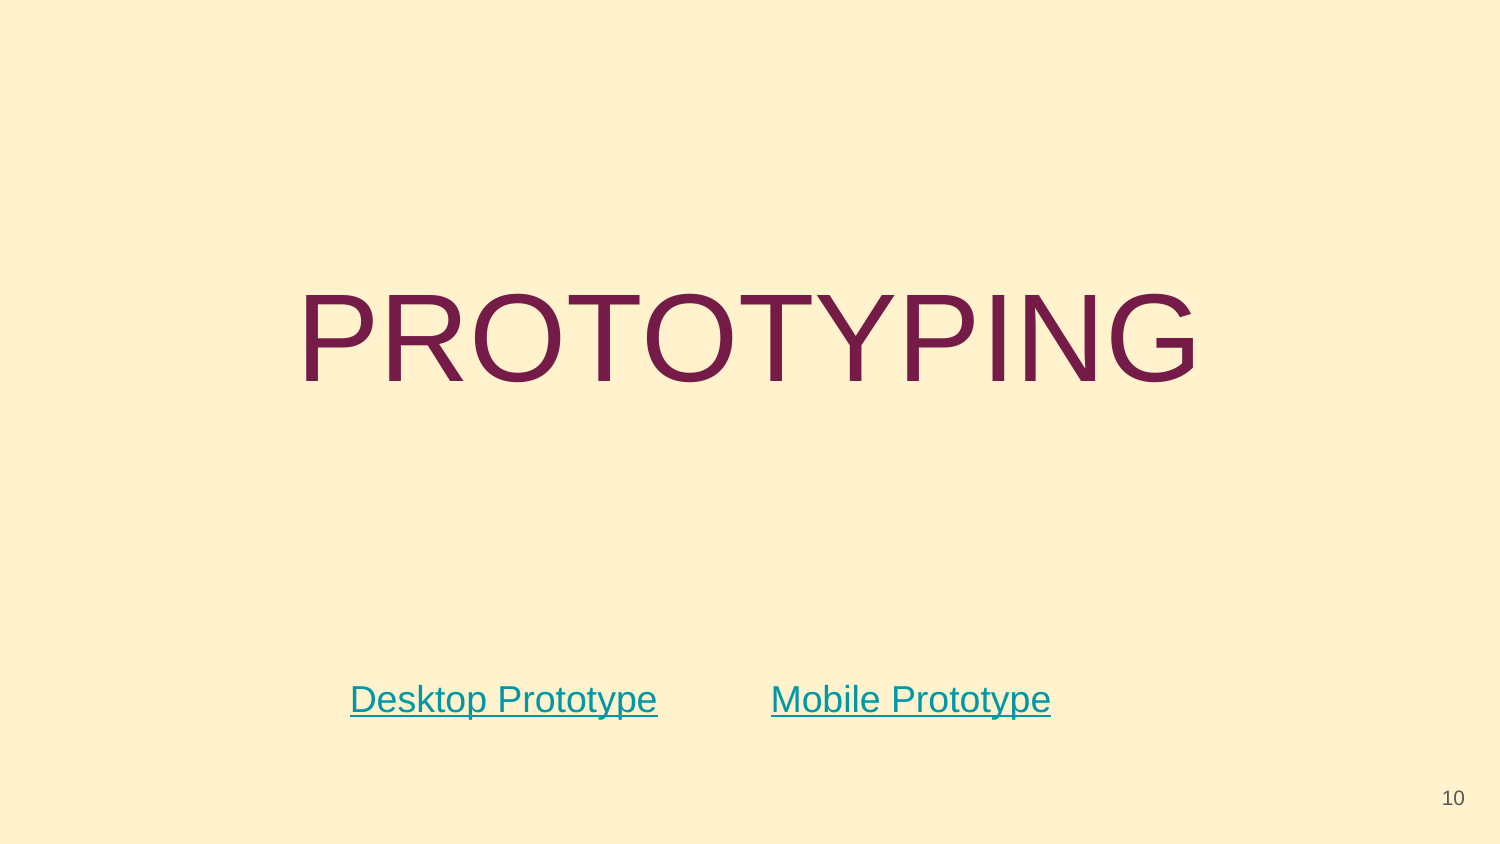

# PROTOTYPING
Desktop Prototype
Mobile Prototype
10